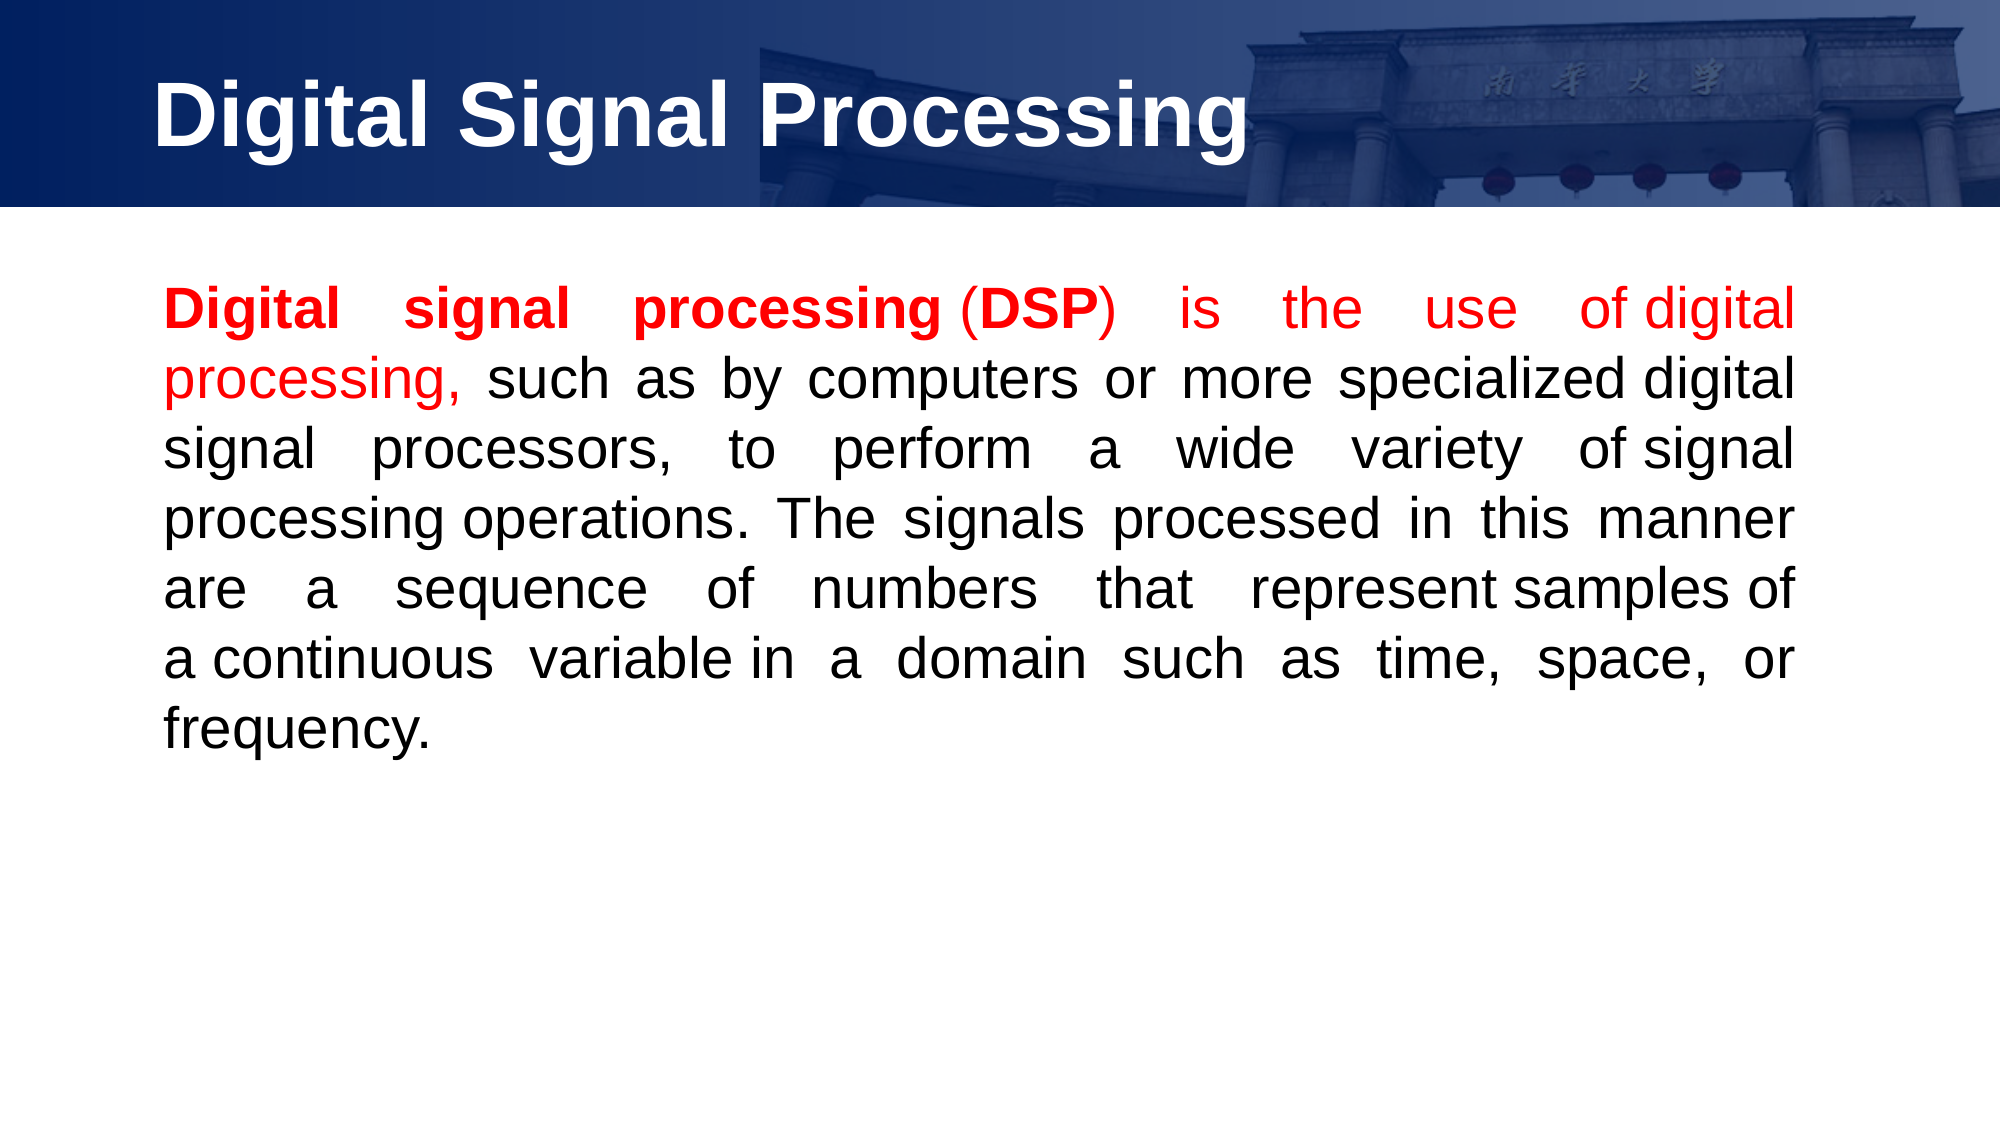

Digital Signal Processing
Digital signal processing (DSP) is the use of digital processing, such as by computers or more specialized digital signal processors, to perform a wide variety of signal processing operations. The signals processed in this manner are a sequence of numbers that represent samples of a continuous variable in a domain such as time, space, or frequency.